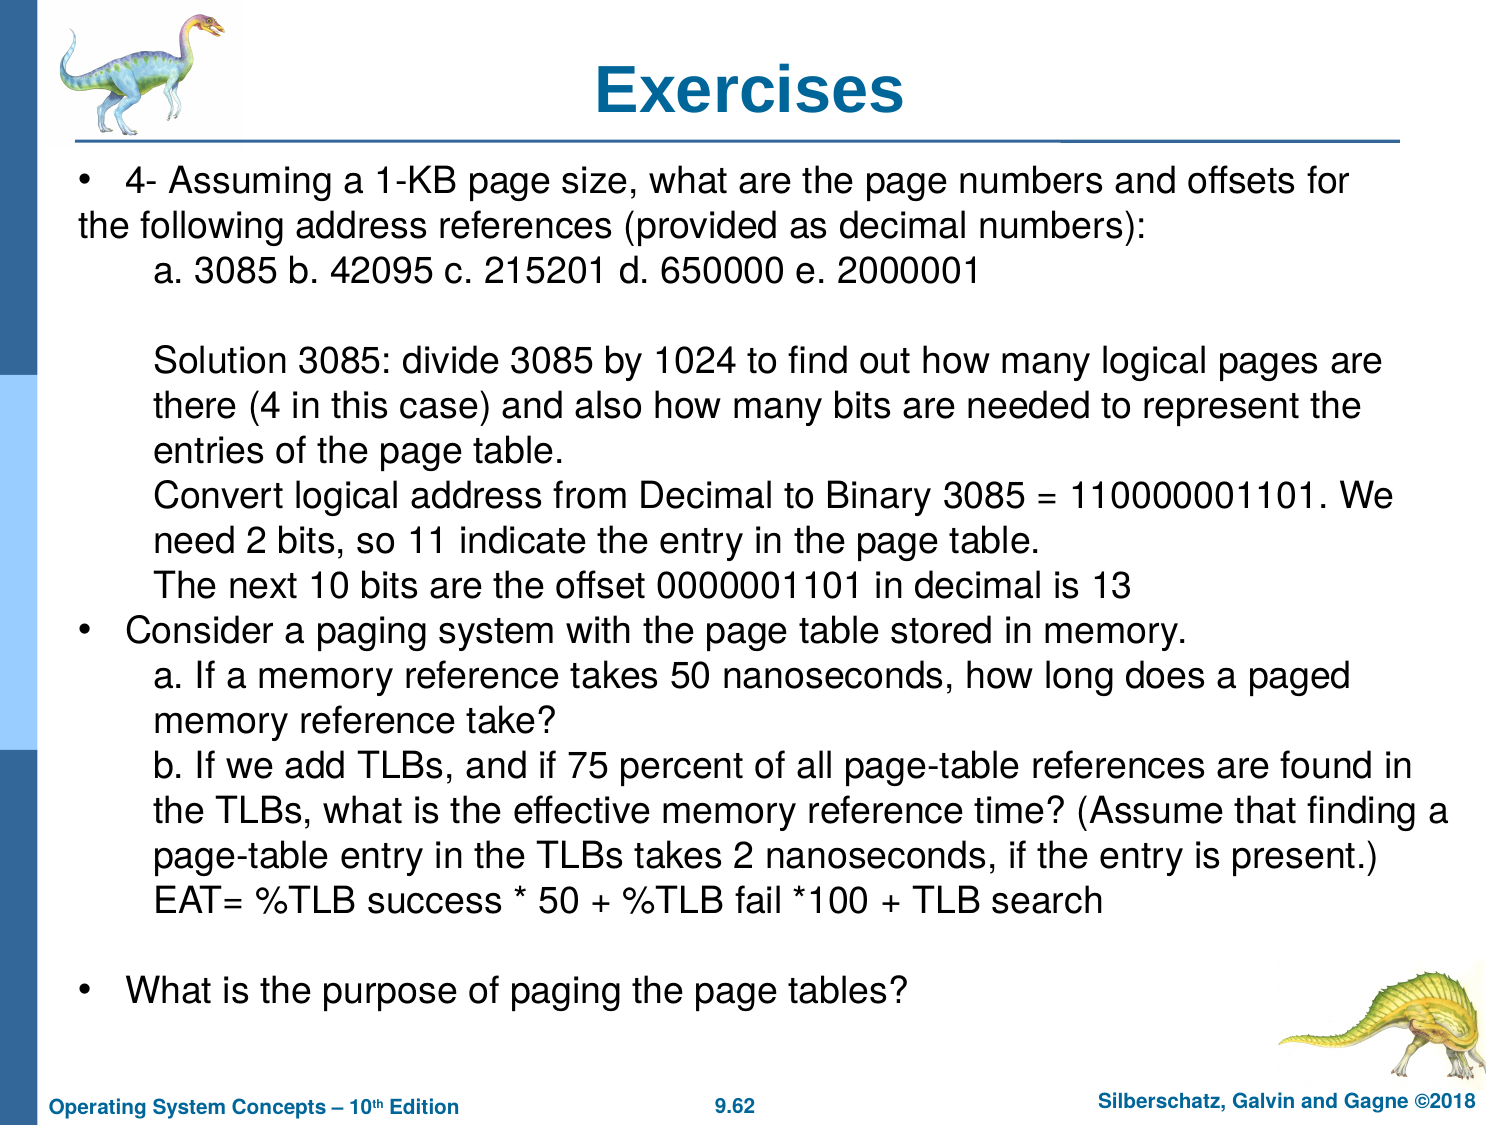

# Exercises
4- Assuming a 1-KB page size, what are the page numbers and offsets for
the following address references (provided as decimal numbers):
a. 3085 b. 42095 c. 215201 d. 650000 e. 2000001

Solution 3085: divide 3085 by 1024 to find out how many logical pages are there (4 in this case) and also how many bits are needed to represent the entries of the page table.
Convert logical address from Decimal to Binary 3085 = 110000001101. We need 2 bits, so 11 indicate the entry in the page table.
The next 10 bits are the offset 0000001101 in decimal is 13
Consider a paging system with the page table stored in memory.
a. If a memory reference takes 50 nanoseconds, how long does a paged memory reference take?
b. If we add TLBs, and if 75 percent of all page-table references are found in the TLBs, what is the effective memory reference time? (Assume that finding a page-table entry in the TLBs takes 2 nanoseconds, if the entry is present.)
EAT= %TLB success * 50 + %TLB fail *100 + TLB search

What is the purpose of paging the page tables?